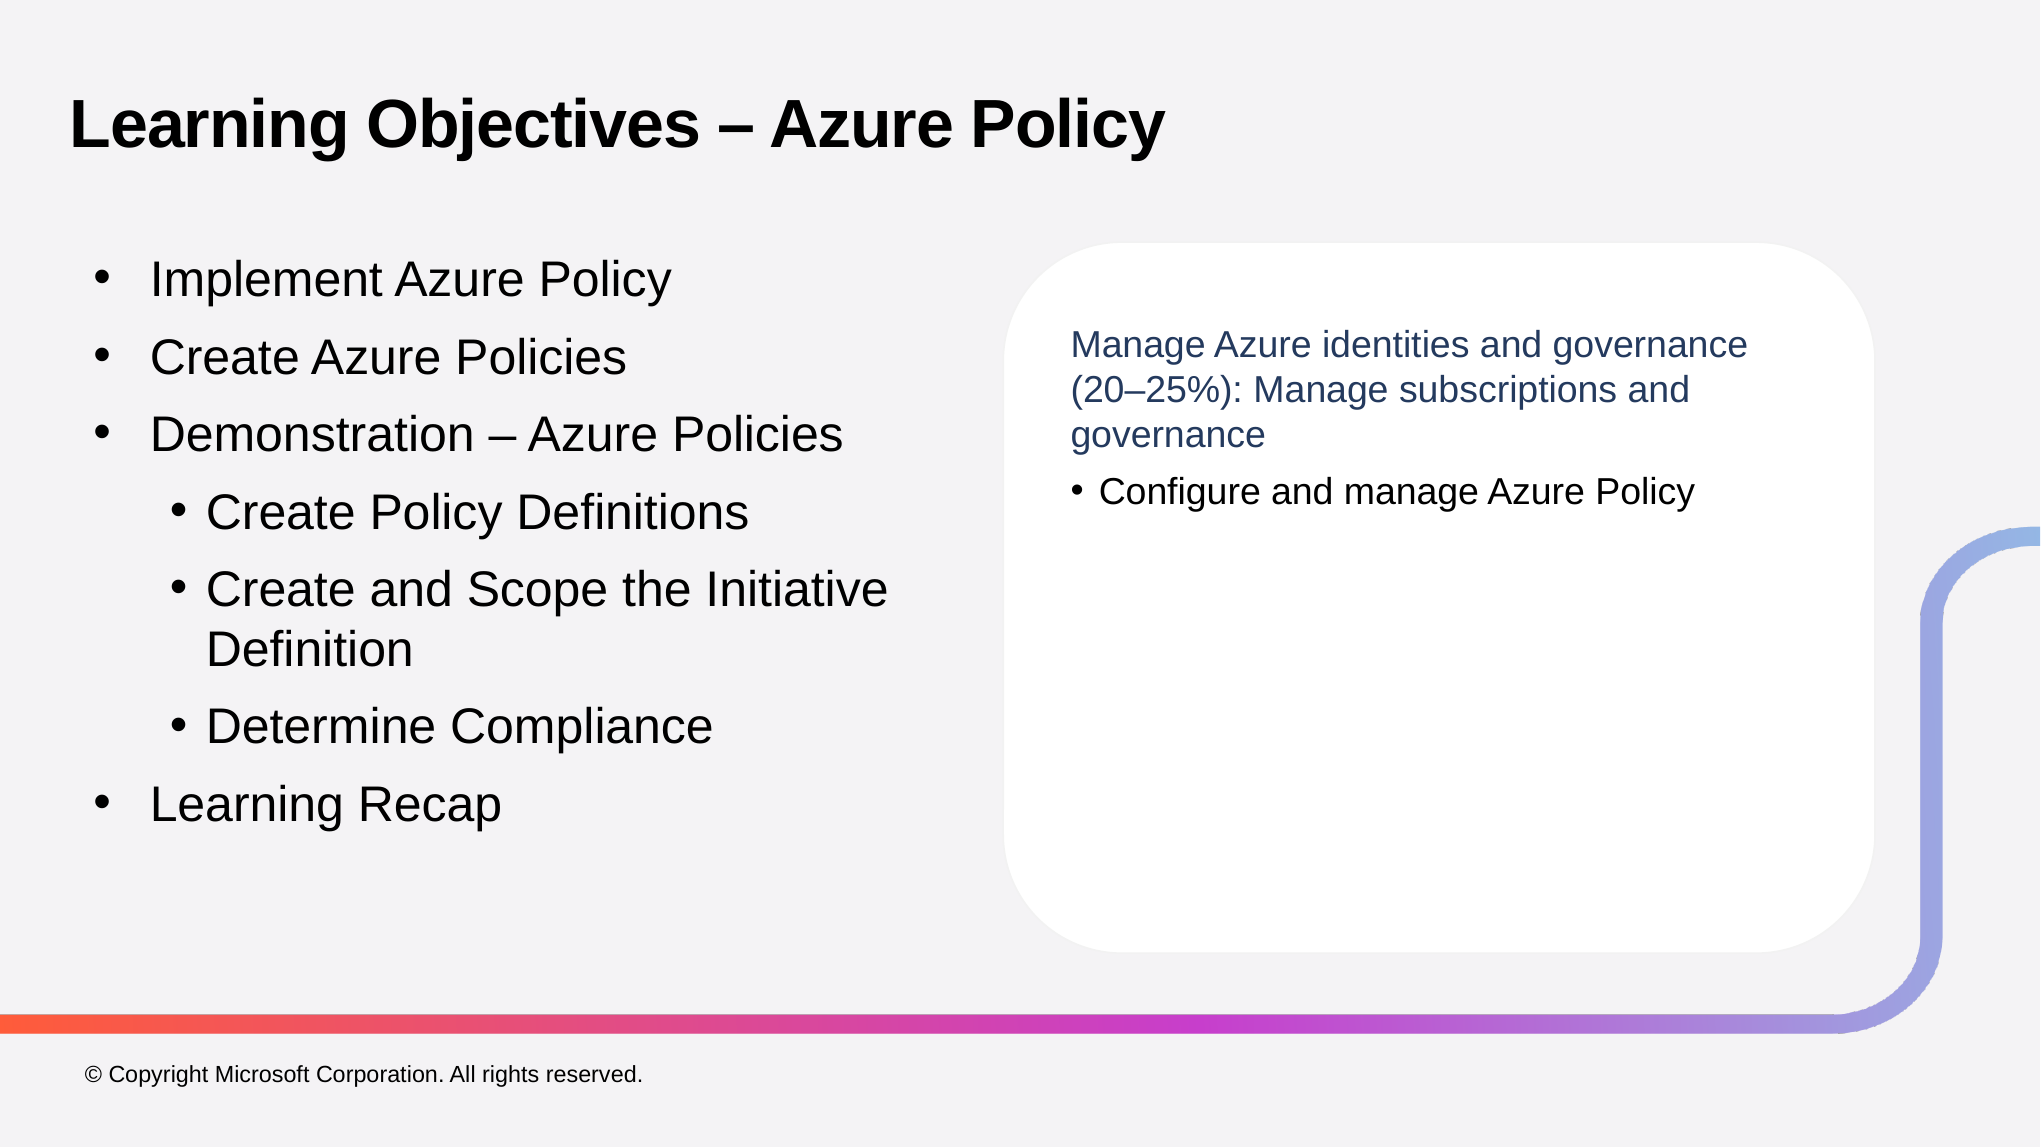

# Learning Objectives – Azure Policy
Implement Azure Policy
Create Azure Policies
Demonstration – Azure Policies
Create Policy Definitions
Create and Scope the Initiative Definition
Determine Compliance
Learning Recap
Manage Azure identities and governance  (20–25%): Manage subscriptions and governance
Configure and manage Azure Policy